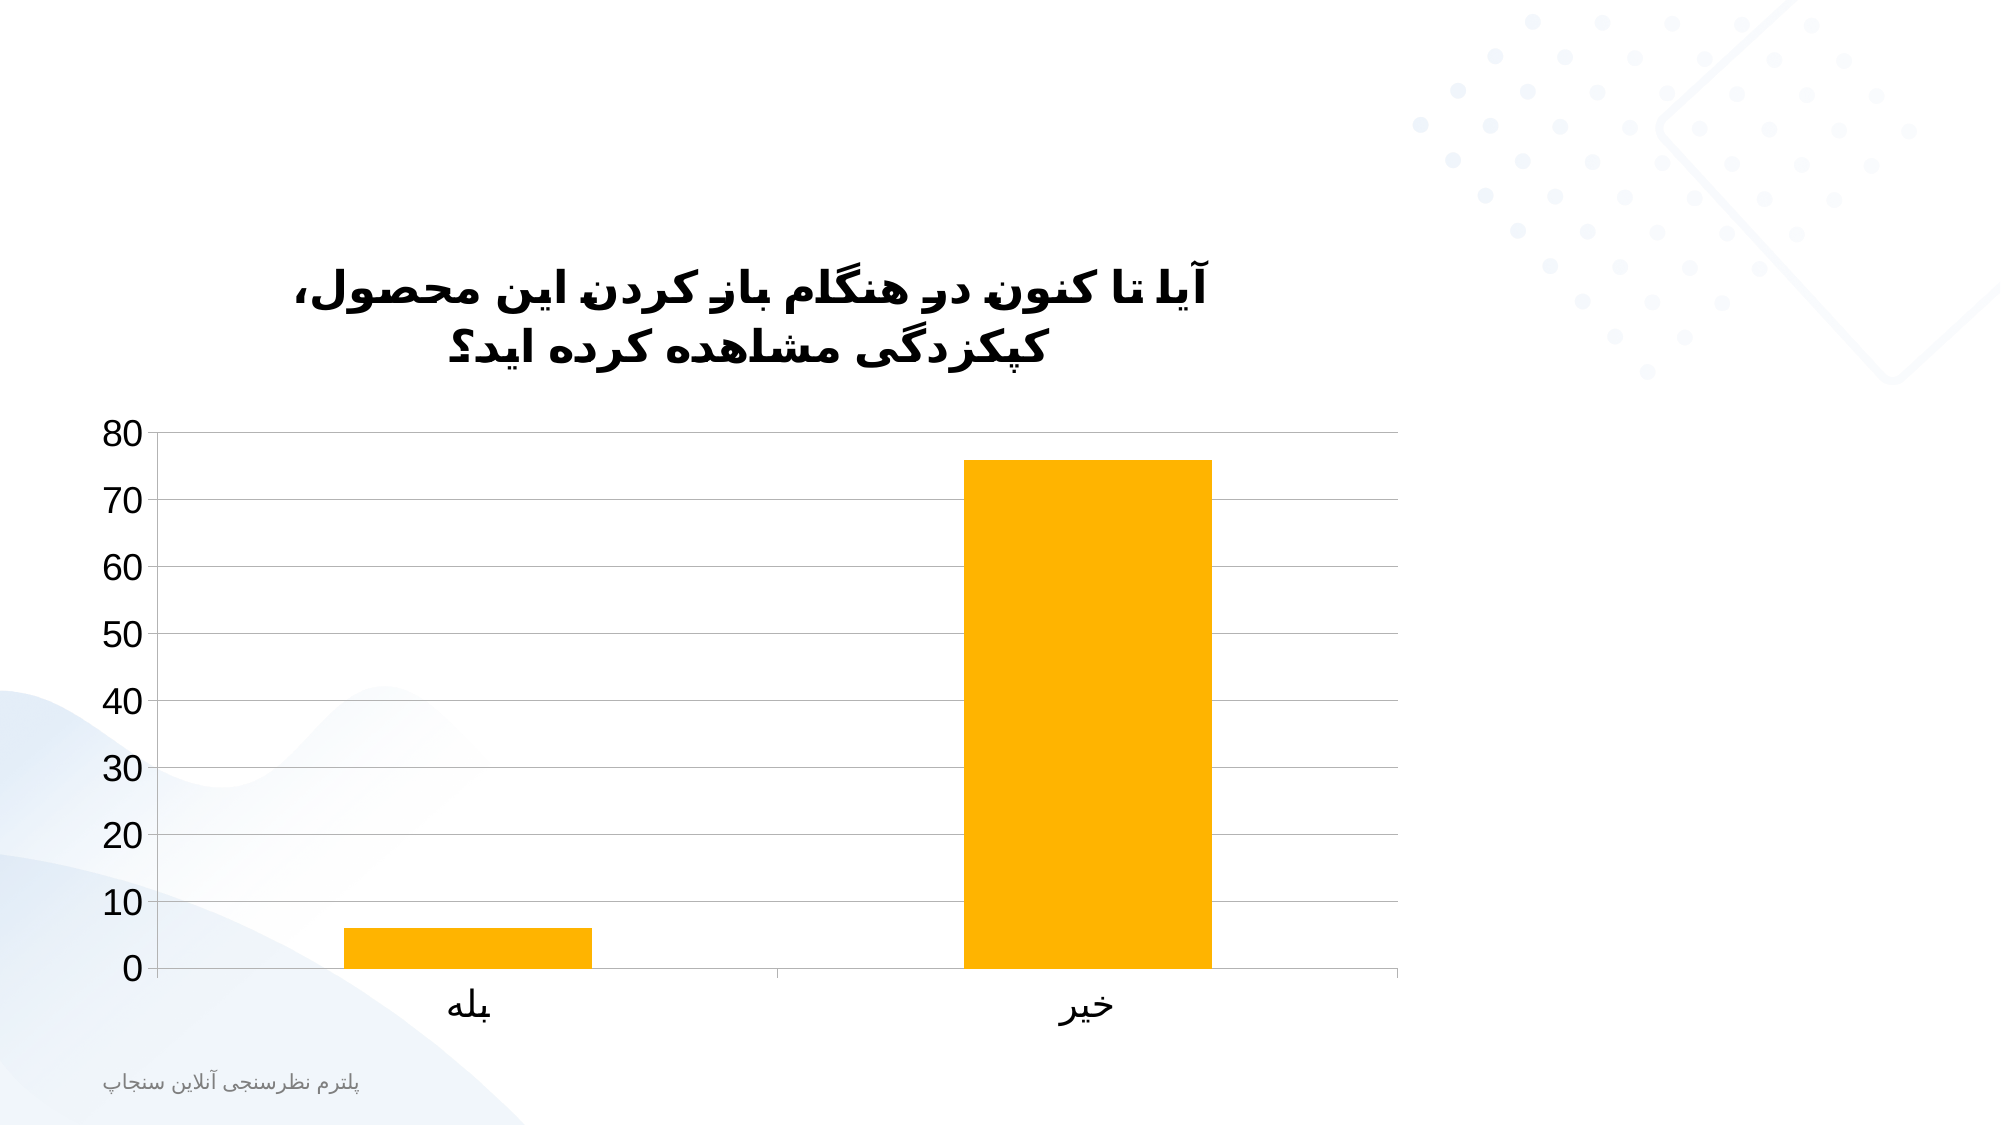

### Chart

| Category | آیا تا کنون در هنگام باز کردن این محصول، کپک‏زدگی مشاهده کرده اید؟ |
|---|---|
| بله | 6.0 |
| خیر | 76.0 |